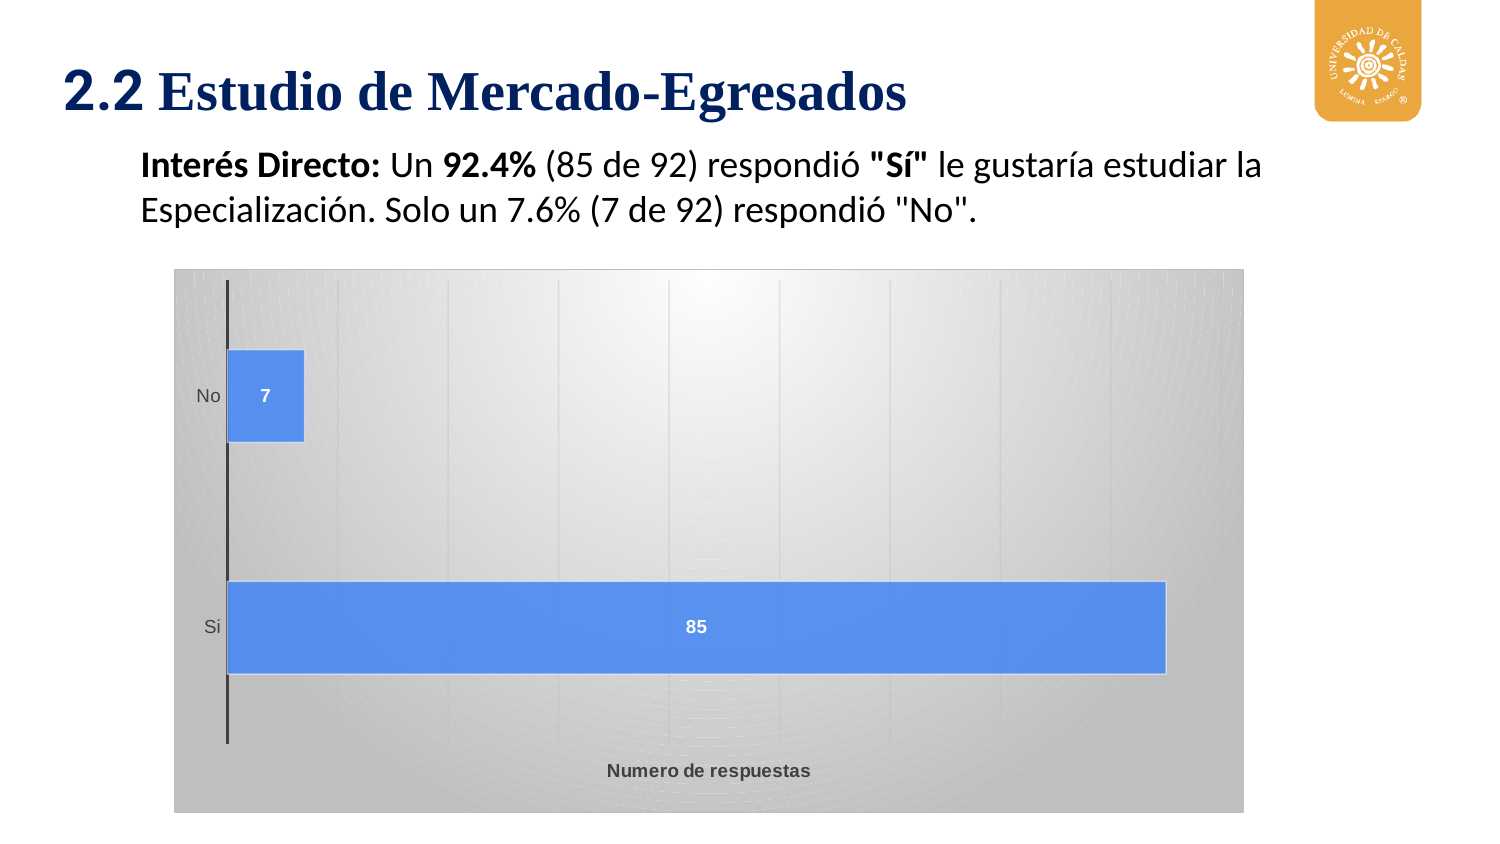

2.2 Estudio de Mercado-Egresados
Interés Directo: Un 92.4% (85 de 92) respondió "Sí" le gustaría estudiar la Especialización. Solo un 7.6% (7 de 92) respondió "No".

### Chart

| Category | Total |
|---|---|
| No | 7.0 |
| Si | 85.0 |